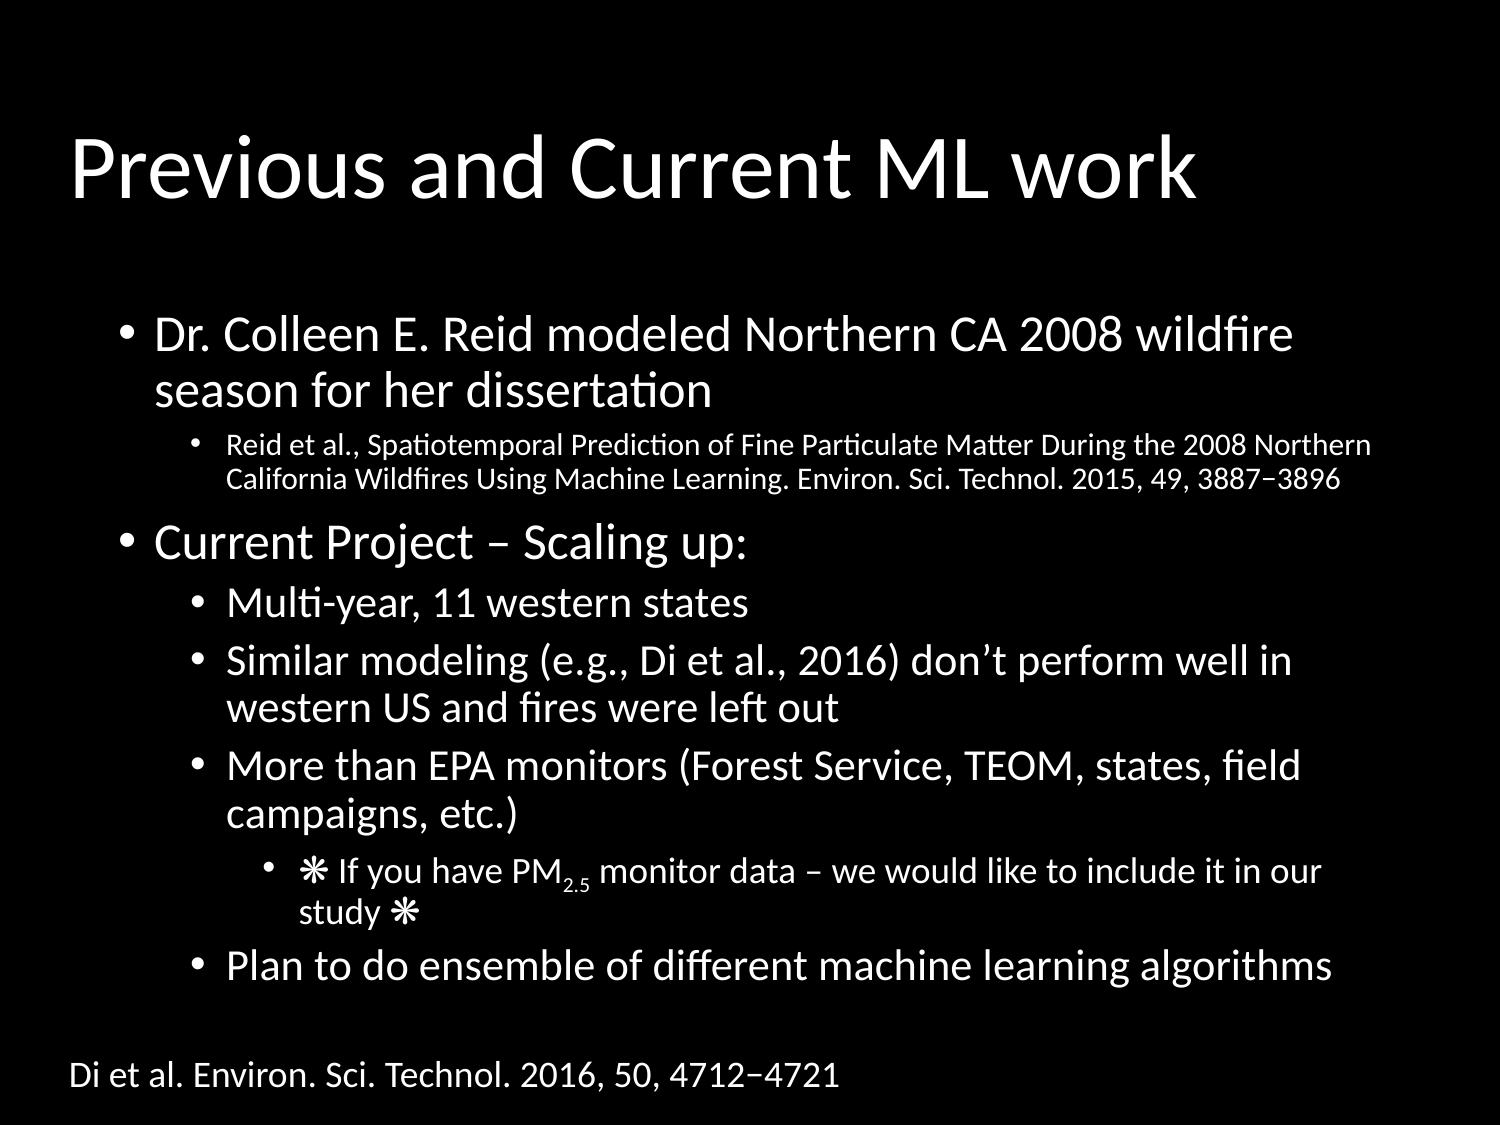

# Previous and Current ML work
Dr. Colleen E. Reid modeled Northern CA 2008 wildfire season for her dissertation
Reid et al., Spatiotemporal Prediction of Fine Particulate Matter During the 2008 Northern California Wildfires Using Machine Learning. Environ. Sci. Technol. 2015, 49, 3887−3896
Current Project – Scaling up:
Multi-year, 11 western states
Similar modeling (e.g., Di et al., 2016) don’t perform well in western US and fires were left out
More than EPA monitors (Forest Service, TEOM, states, field campaigns, etc.)
❋ If you have PM2.5 monitor data – we would like to include it in our study ❋
Plan to do ensemble of different machine learning algorithms

Di et al. Environ. Sci. Technol. 2016, 50, 4712−4721